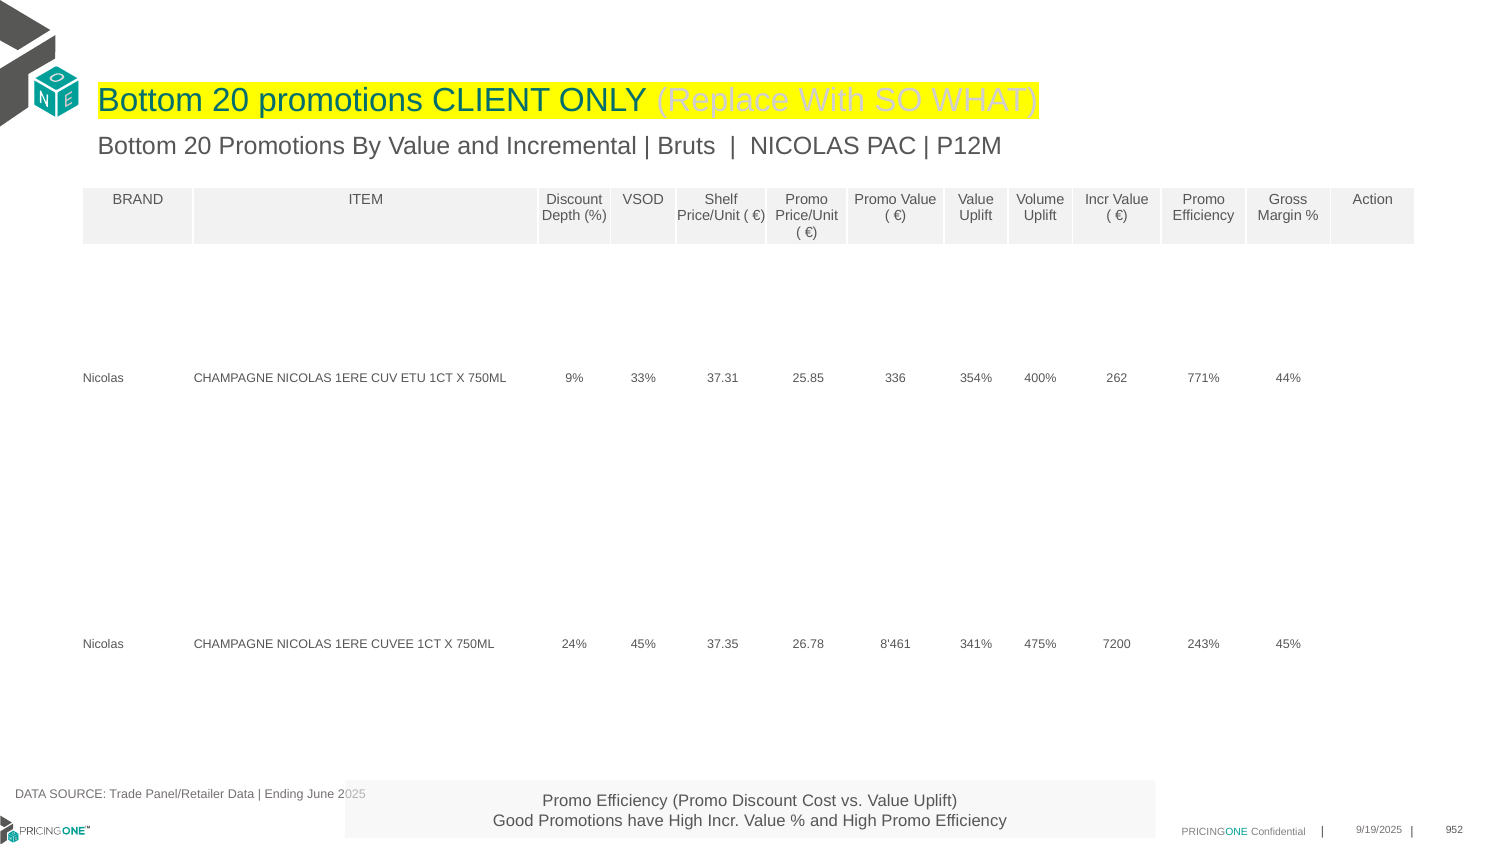

# Bottom 20 promotions CLIENT ONLY (Replace With SO WHAT)
Bottom 20 Promotions By Value and Incremental | Bruts  |  NICOLAS PAC | P12M
| BRAND | ITEM | Discount Depth (%) | VSOD | Shelf Price/Unit ( €) | Promo Price/Unit ( €) | Promo Value ( €) | Value Uplift | Volume Uplift | Incr Value ( €) | Promo Efficiency | Gross Margin % | Action |
| --- | --- | --- | --- | --- | --- | --- | --- | --- | --- | --- | --- | --- |
| Nicolas | CHAMPAGNE NICOLAS 1ERE CUV ETU 1CT X 750ML | 9% | 33% | 37.31 | 25.85 | 336 | 354% | 400% | 262 | 771% | 44% |  |
| Nicolas | CHAMPAGNE NICOLAS 1ERE CUVEE 1CT X 750ML | 24% | 45% | 37.35 | 26.78 | 8'461 | 341% | 475% | 7200 | 243% | 45% |  |
DATA SOURCE: Trade Panel/Retailer Data | Ending June 2025
Promo Efficiency (Promo Discount Cost vs. Value Uplift)
Good Promotions have High Incr. Value % and High Promo Efficiency

9/19/2025
952